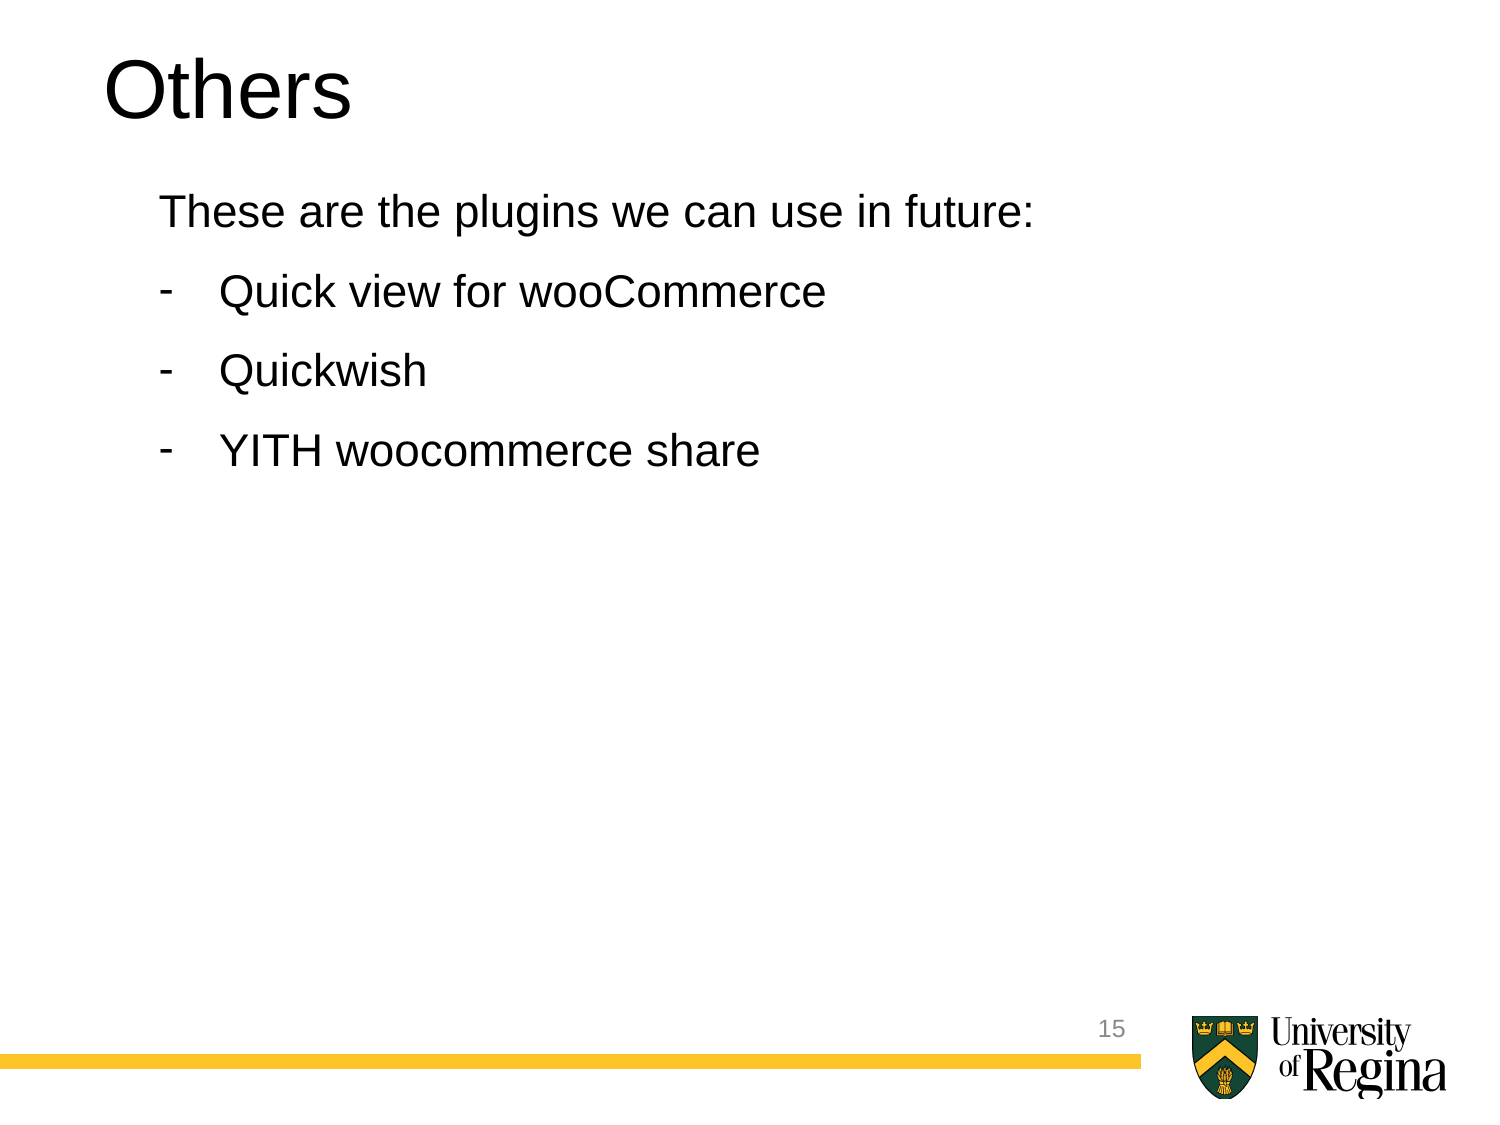

Others
These are the plugins we can use in future:
Quick view for wooCommerce
Quickwish
YITH woocommerce share
15